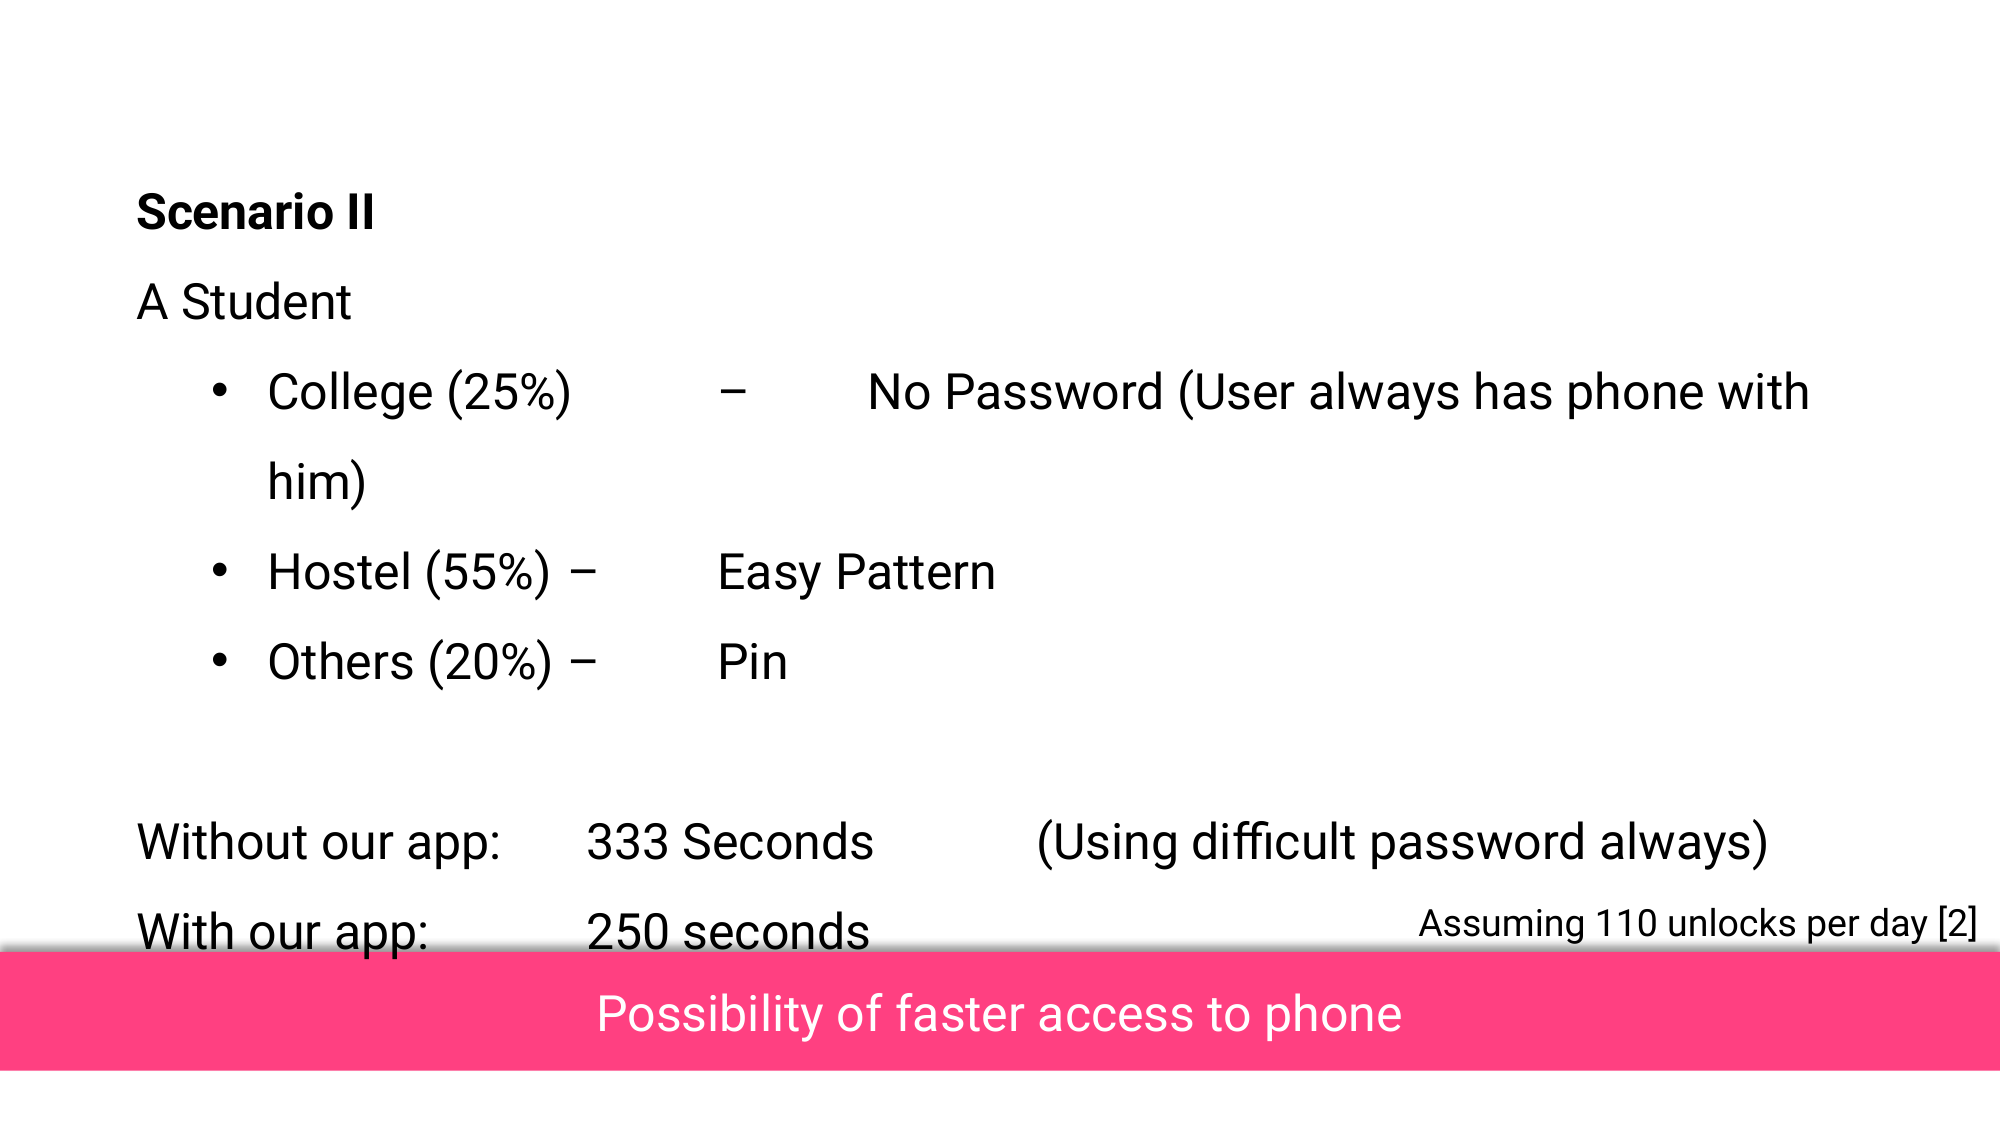

Scenario II
A Student
College (25%) 	– 	No Password (User always has phone with him)
Hostel (55%) 	– 	Easy Pattern
Others (20%) 	– 	Pin

Without our app:	333 Seconds		(Using difficult password always)
With our app:		250 seconds
Assuming 110 unlocks per day [2]
Possibility of faster access to phone